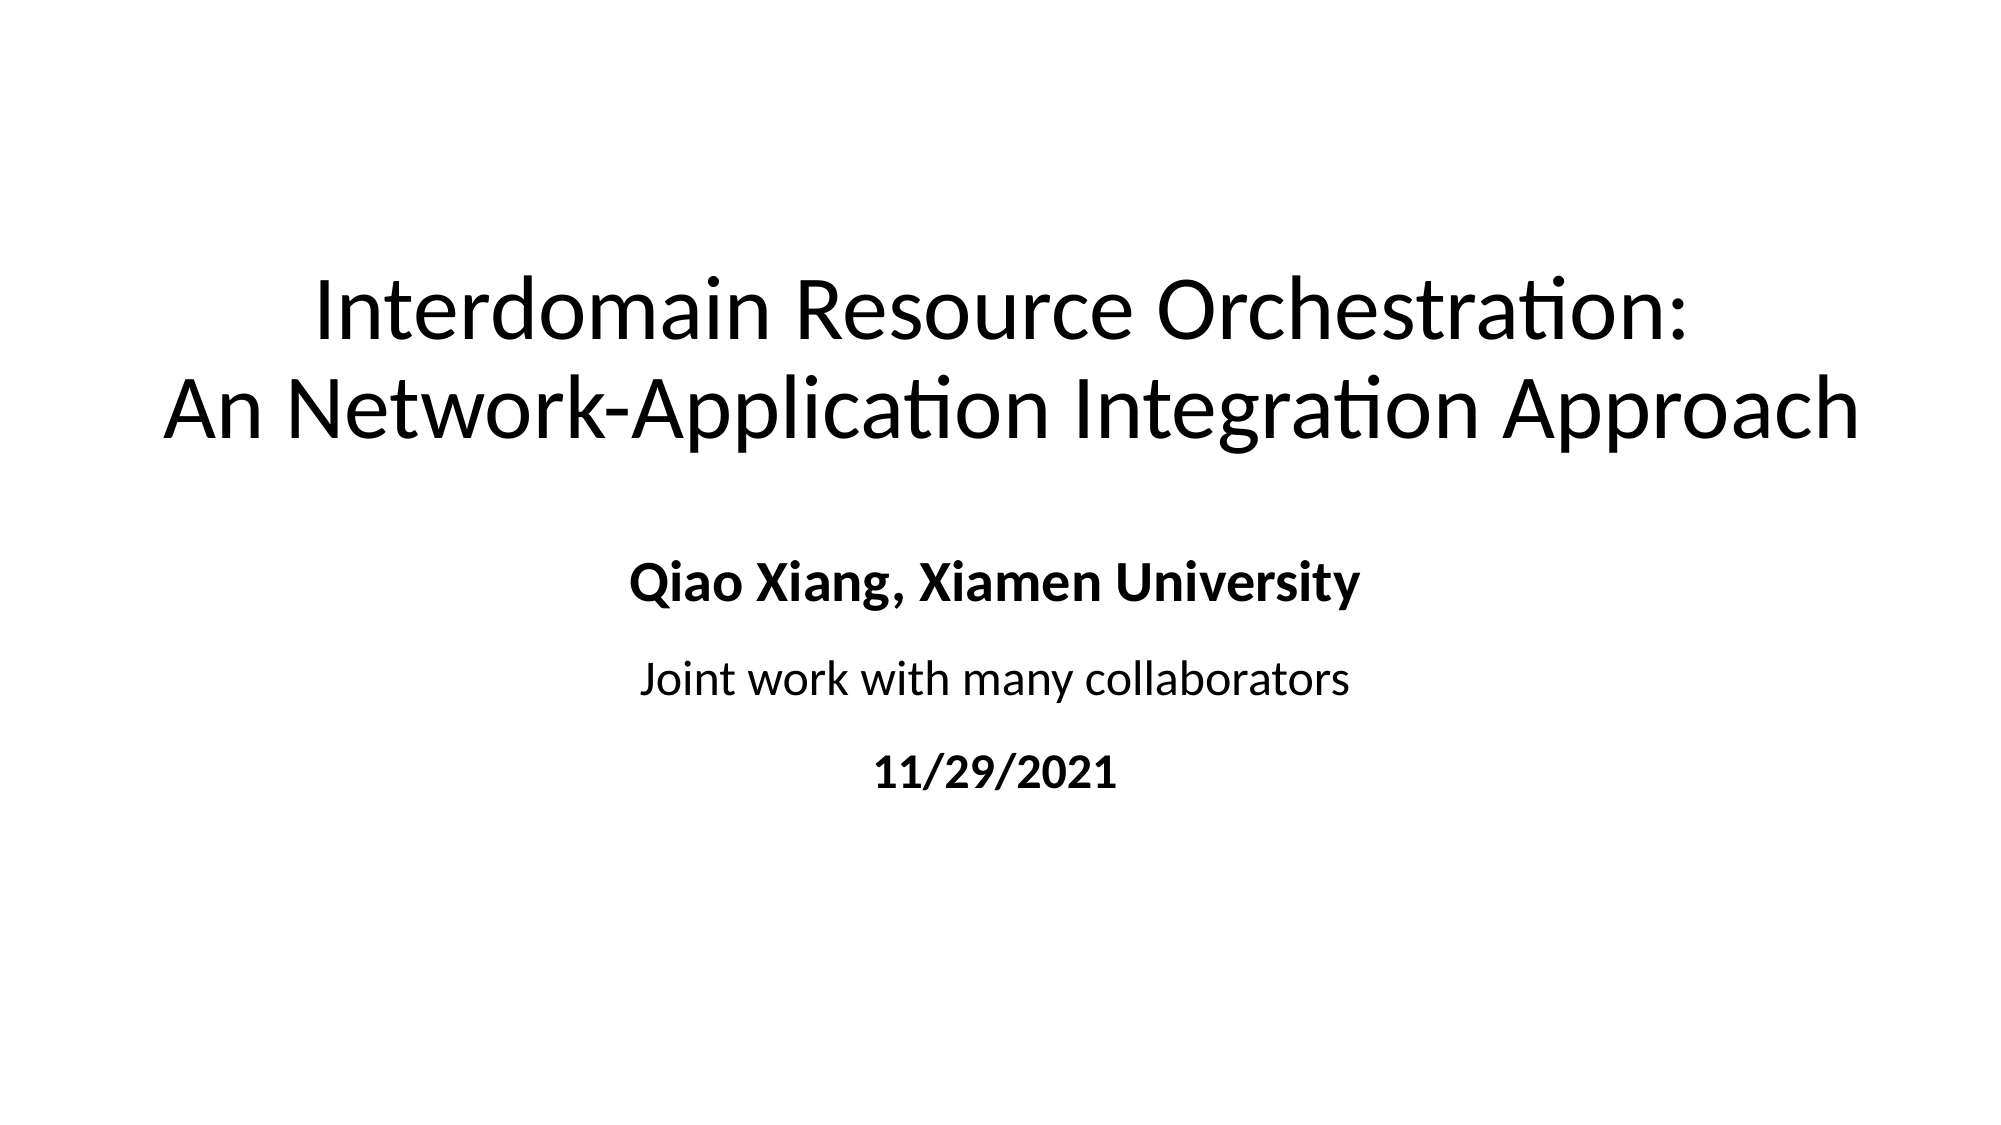

# Interdomain Resource Orchestration: An Network-Application Integration Approach

Qiao Xiang, Xiamen University
Joint work with many collaborators
11/29/2021